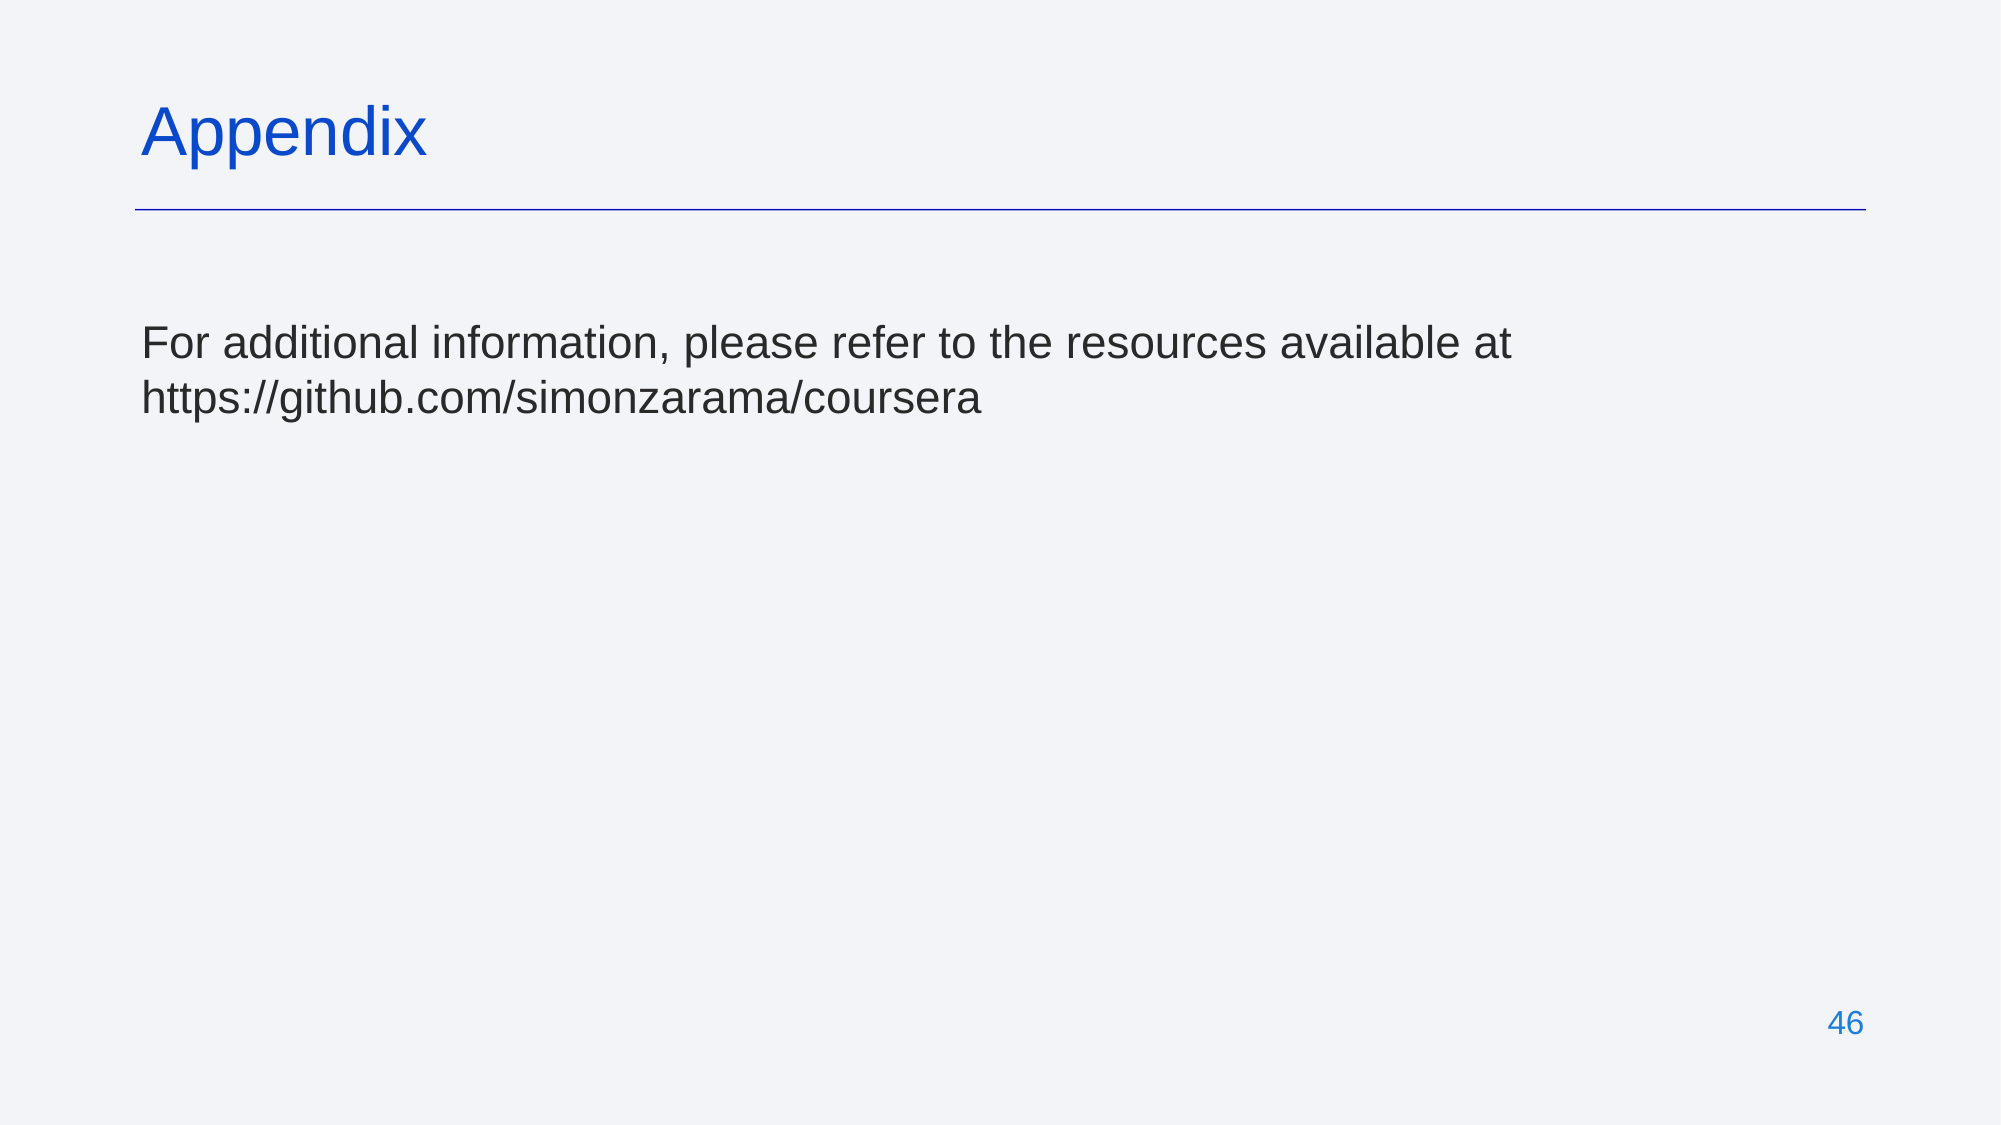

Appendix
For additional information, please refer to the resources available at https://github.com/simonzarama/coursera
46